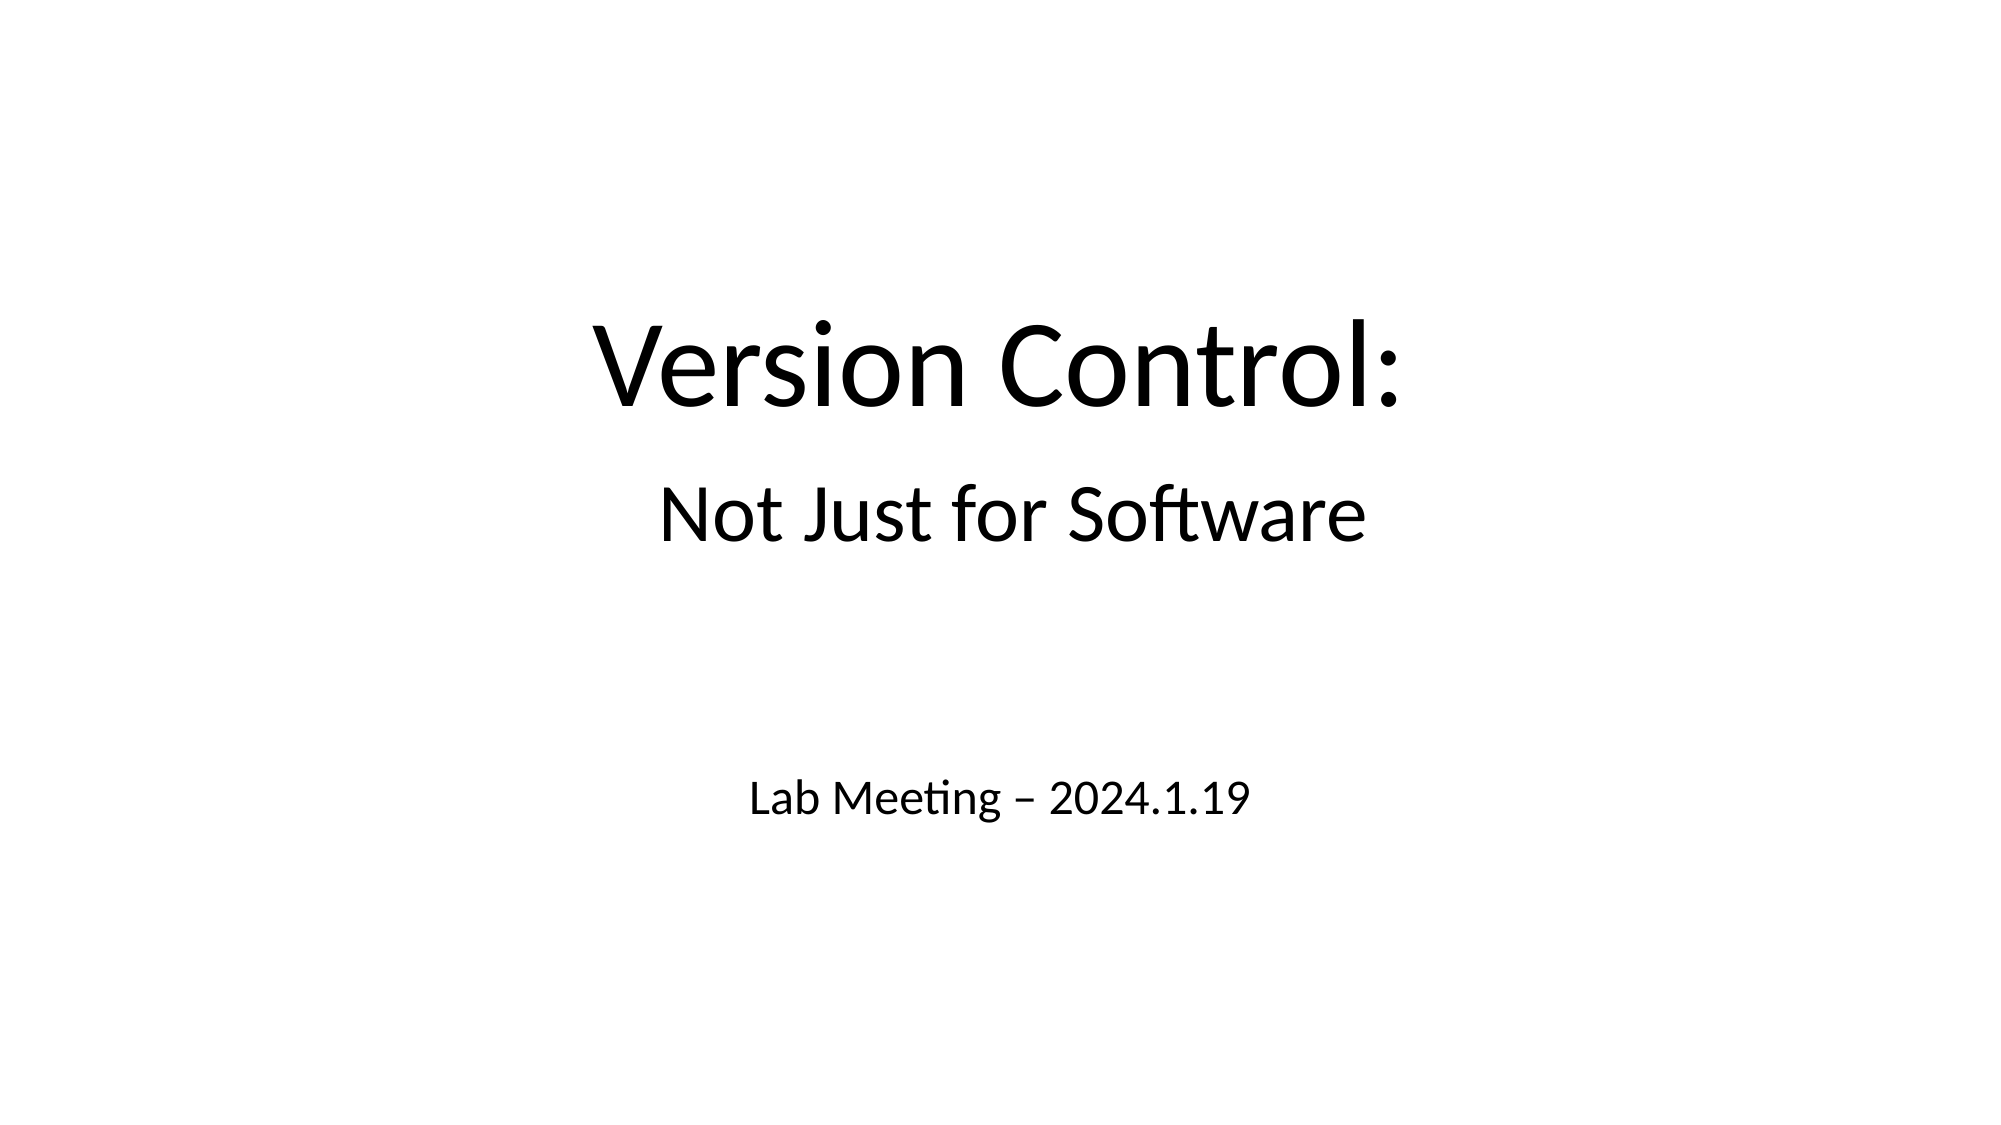

# Version Control: Not Just for Software
Lab Meeting – 2024.1.19